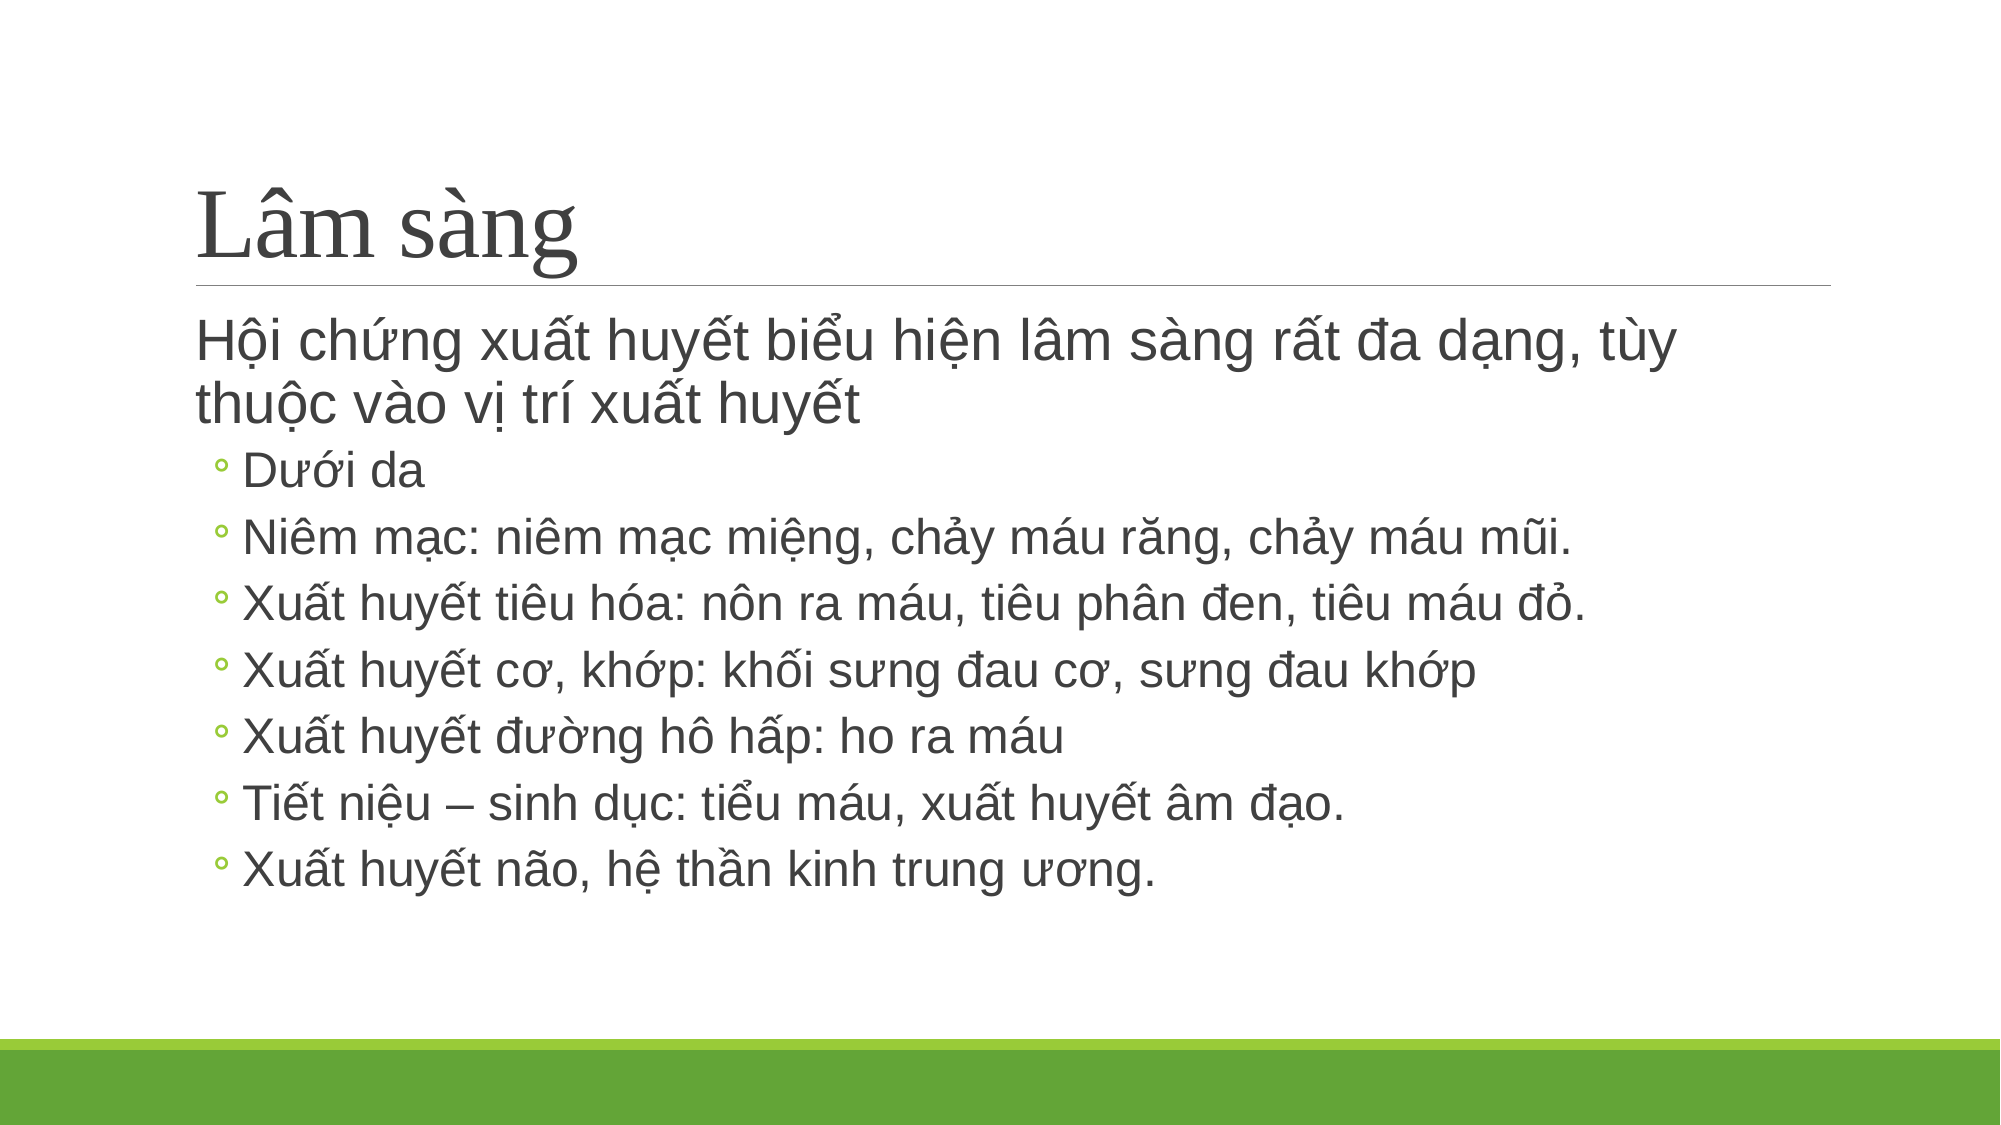

# Lâm sàng
Hội chứng xuất huyết biểu hiện lâm sàng rất đa dạng, tùy thuộc vào vị trí xuất huyết
Dưới da
Niêm mạc: niêm mạc miệng, chảy máu răng, chảy máu mũi.
Xuất huyết tiêu hóa: nôn ra máu, tiêu phân đen, tiêu máu đỏ.
Xuất huyết cơ, khớp: khối sưng đau cơ, sưng đau khớp
Xuất huyết đường hô hấp: ho ra máu
Tiết niệu – sinh dục: tiểu máu, xuất huyết âm đạo.
Xuất huyết não, hệ thần kinh trung ương.